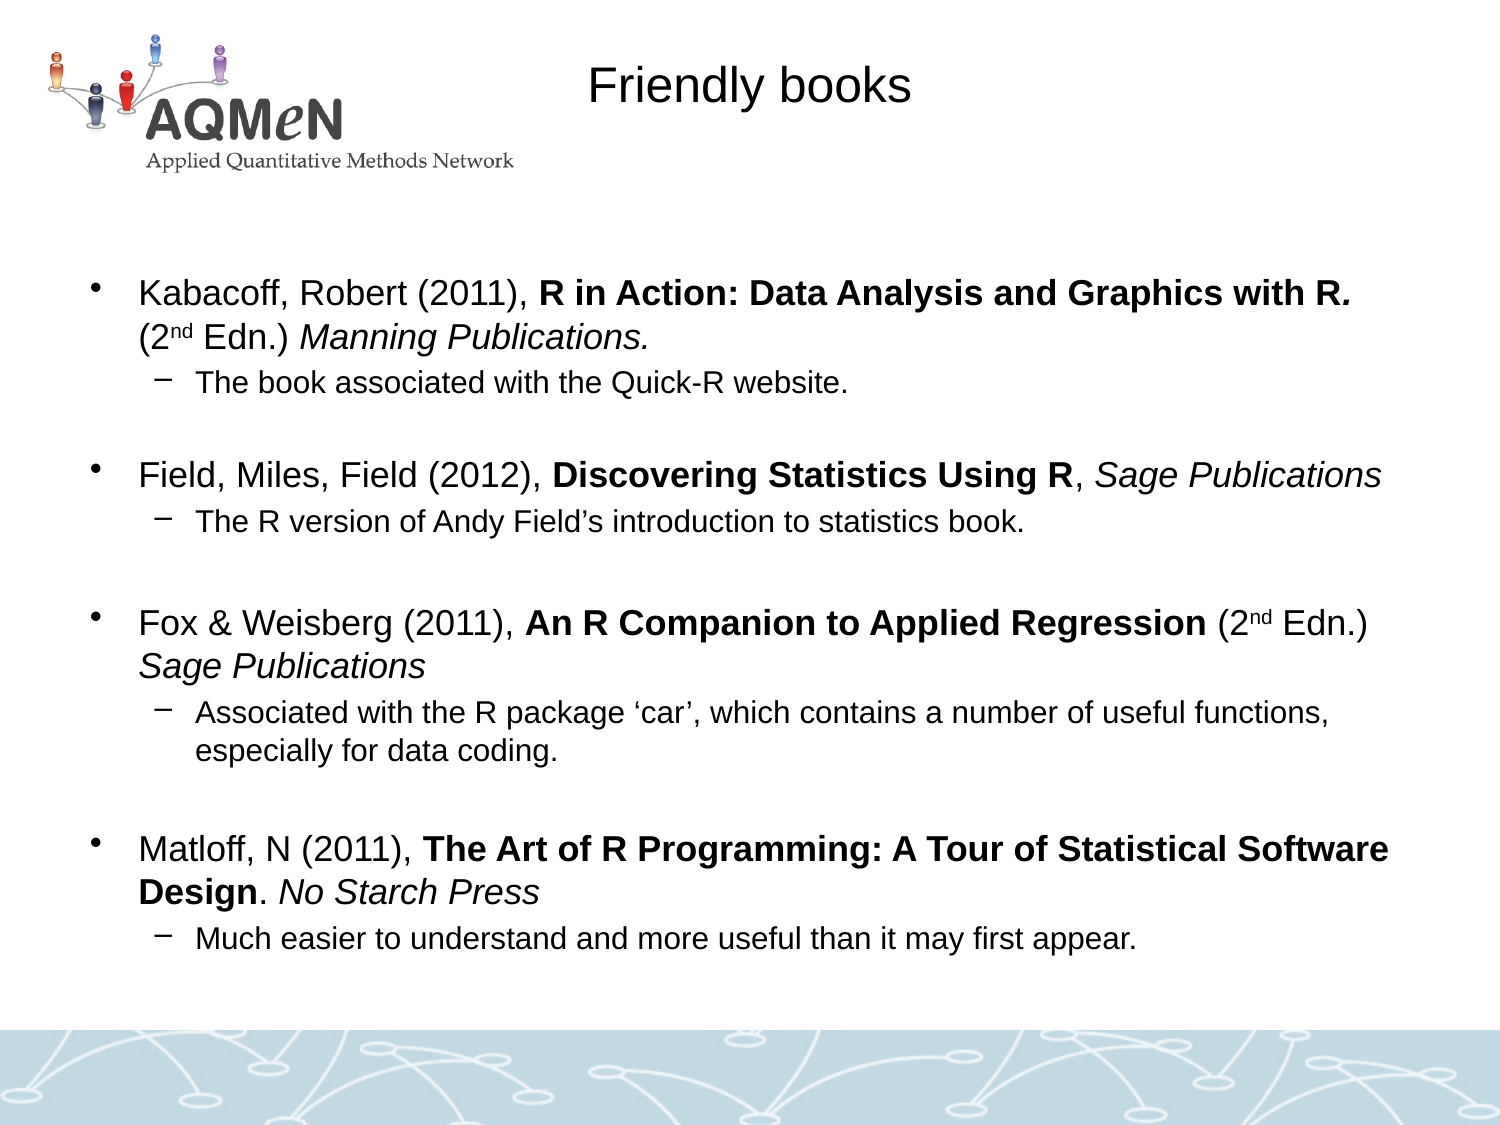

# Friendly books
Kabacoff, Robert (2011), R in Action: Data Analysis and Graphics with R. (2nd Edn.) Manning Publications.
The book associated with the Quick-R website.

Field, Miles, Field (2012), Discovering Statistics Using R, Sage Publications
The R version of Andy Field’s introduction to statistics book.

Fox & Weisberg (2011), An R Companion to Applied Regression (2nd Edn.) Sage Publications
Associated with the R package ‘car’, which contains a number of useful functions, especially for data coding.

Matloff, N (2011), The Art of R Programming: A Tour of Statistical Software Design. No Starch Press
Much easier to understand and more useful than it may first appear.